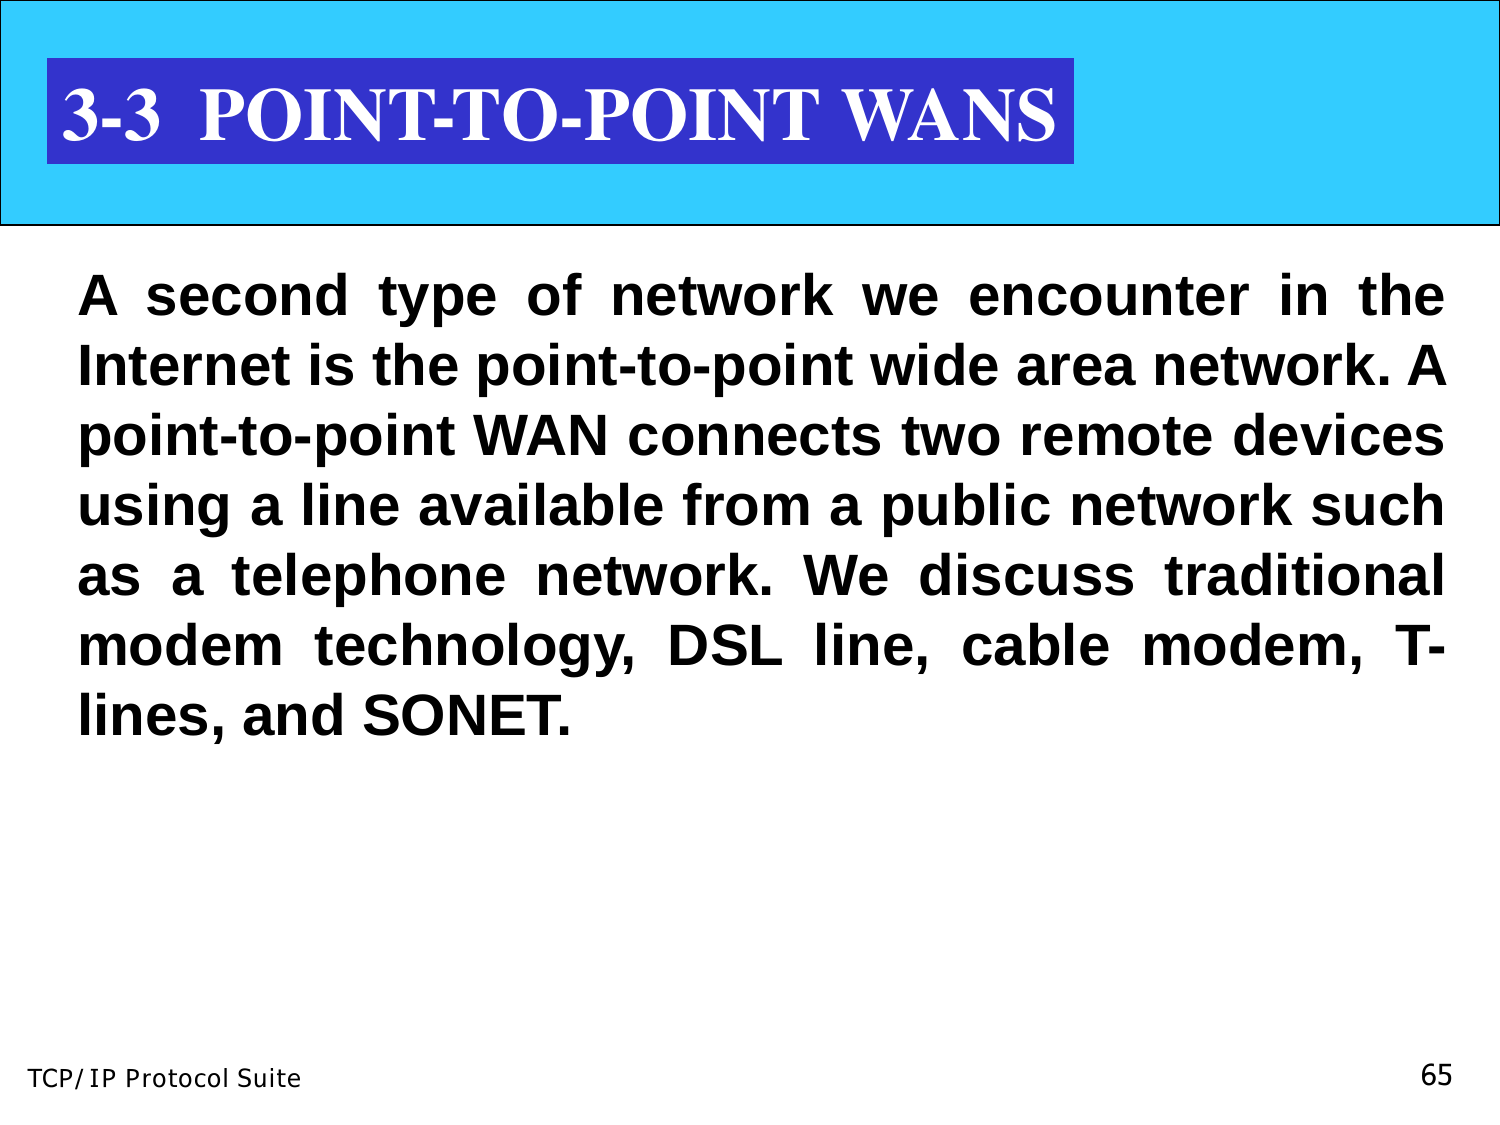

3-3  POINT-TO-POINT WANS
A second type of network we encounter in the Internet is the point-to-point wide area network. A point-to-point WAN connects two remote devices using a line available from a public network such as a telephone network. We discuss traditional modem technology, DSL line, cable modem, T-lines, and SONET.
65
TCP/IP Protocol Suite